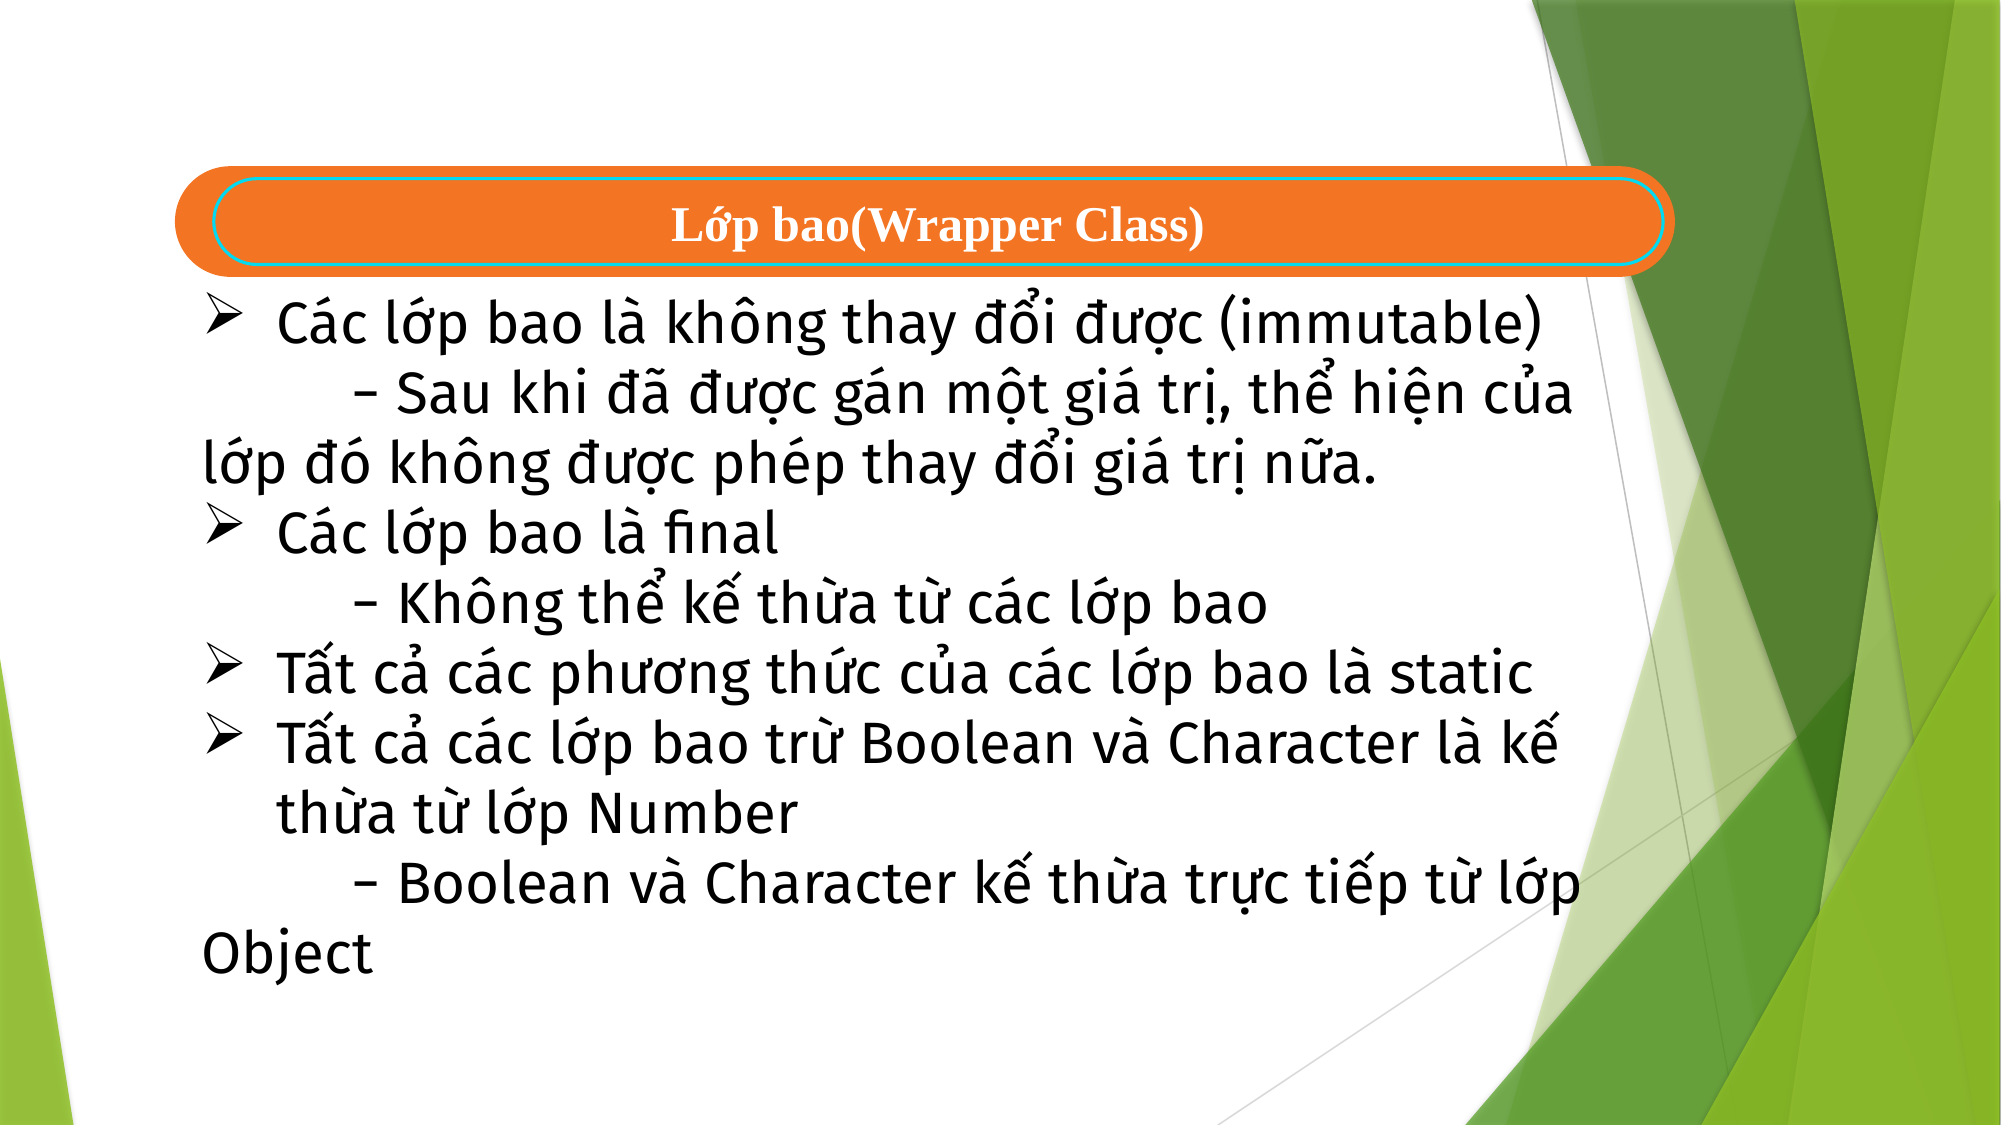

Lớp bao(Wrapper Class)
Các lớp bao là không thay đổi được (immutable)
	− Sau khi đã được gán một giá trị, thể hiện của lớp đó không được phép thay đổi giá trị nữa.
Các lớp bao là final
	− Không thể kế thừa từ các lớp bao
Tất cả các phương thức của các lớp bao là static
Tất cả các lớp bao trừ Boolean và Character là kế thừa từ lớp Number
	− Boolean và Character kế thừa trực tiếp từ lớp Object